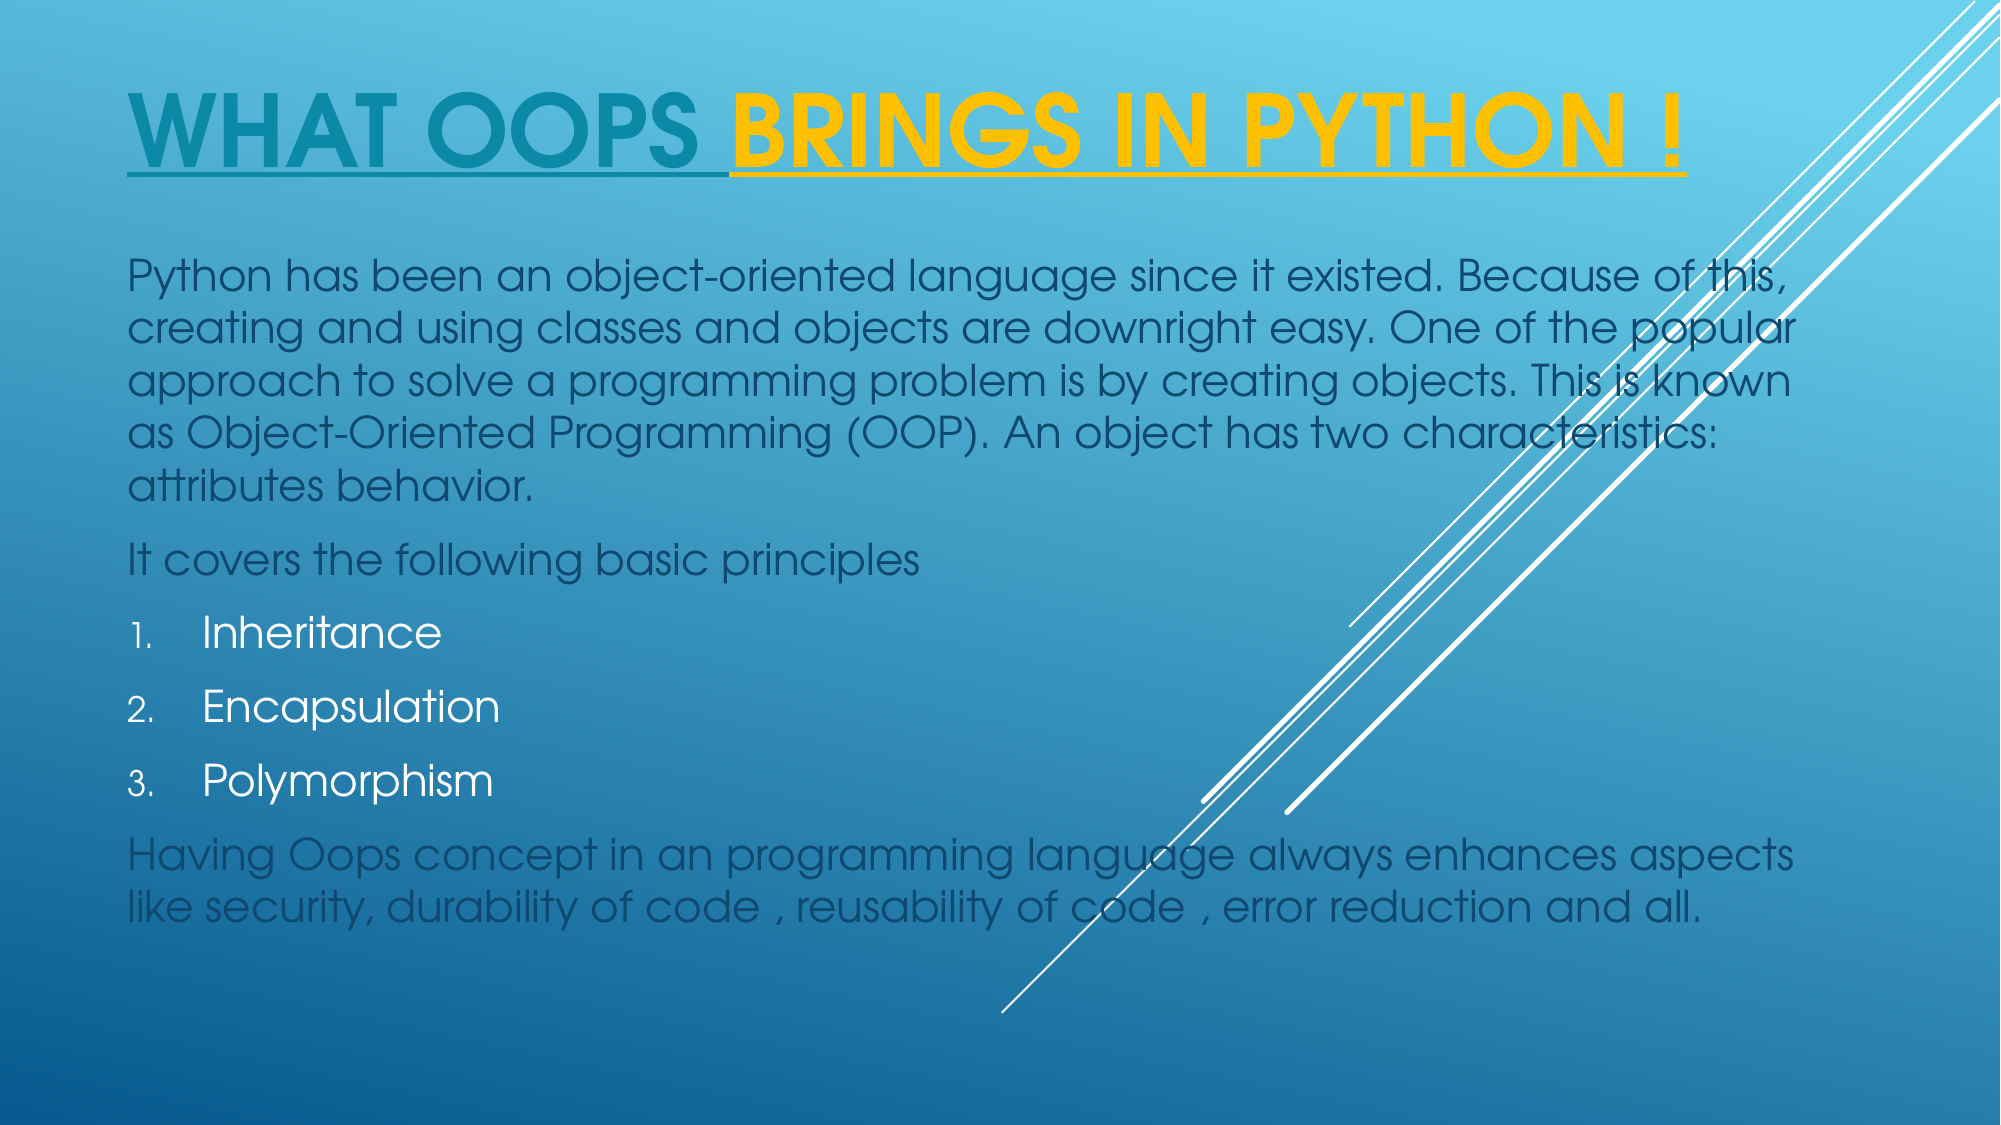

# What OOPS brings in Python !
Python has been an object-oriented language since it existed. Because of this, creating and using classes and objects are downright easy. One of the popular approach to solve a programming problem is by creating objects. This is known as Object-Oriented Programming (OOP). An object has two characteristics: attributes behavior.
It covers the following basic principles
Inheritance
Encapsulation
Polymorphism
Having Oops concept in an programming language always enhances aspects like security, durability of code , reusability of code , error reduction and all.